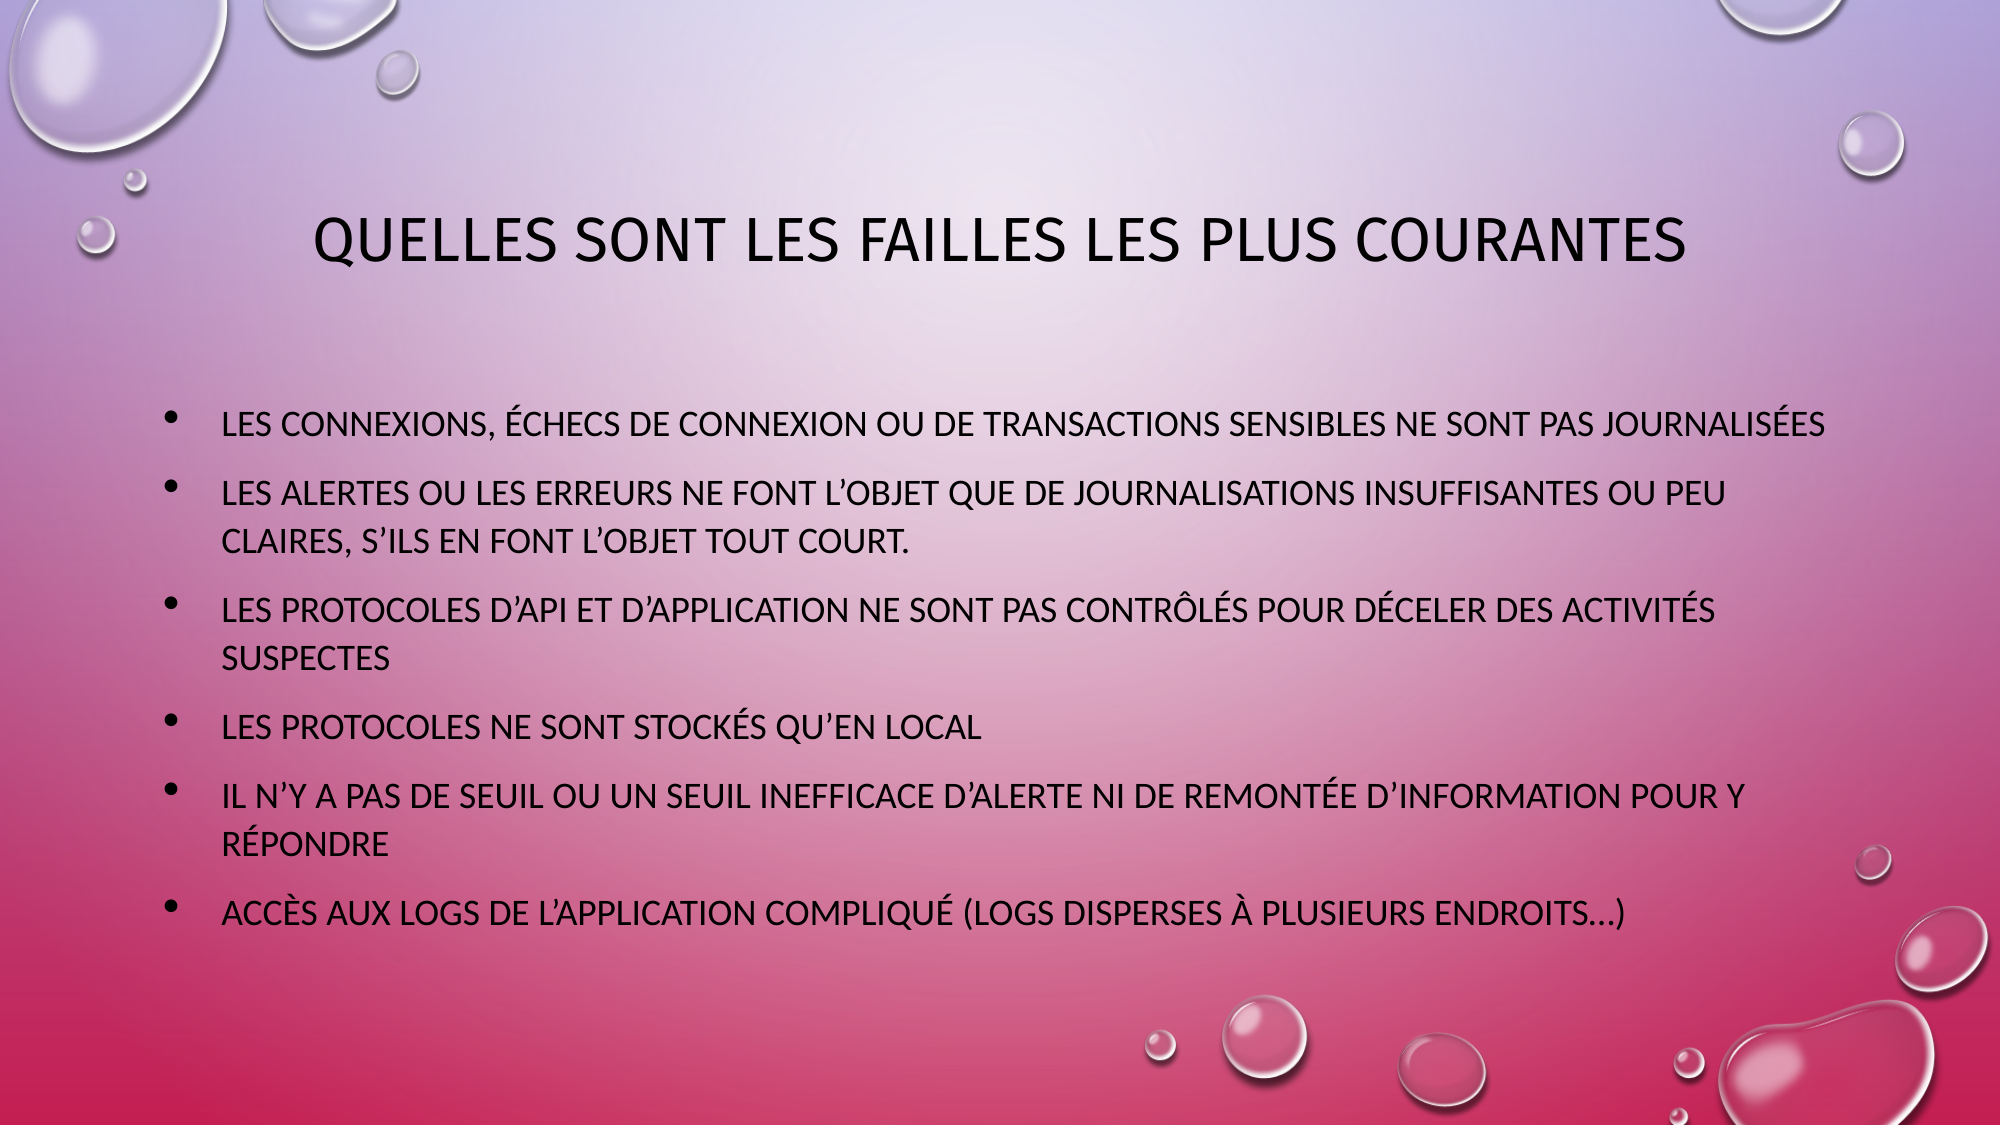

# Quelles sont les failles les plus courantes
Les connexions, échecs de connexion ou de transactions sensibles ne sont pas journalisées
Les alertes ou les erreurs ne font l’objet que de journalisations insuffisantes ou peu claires, s’ils en font l’objet tout court.
Les protocoles d’API et d’application ne sont pas contrôlés pour déceler des activités suspectes
Les protocoles ne sont stockés qu’en local
Il n’y a pas de seuil ou un seuil inefficace d’alerte ni de remontée d’information pour y répondre
Accès aux logs de l’application compliqué (Logs disperses à plusieurs endroits…)